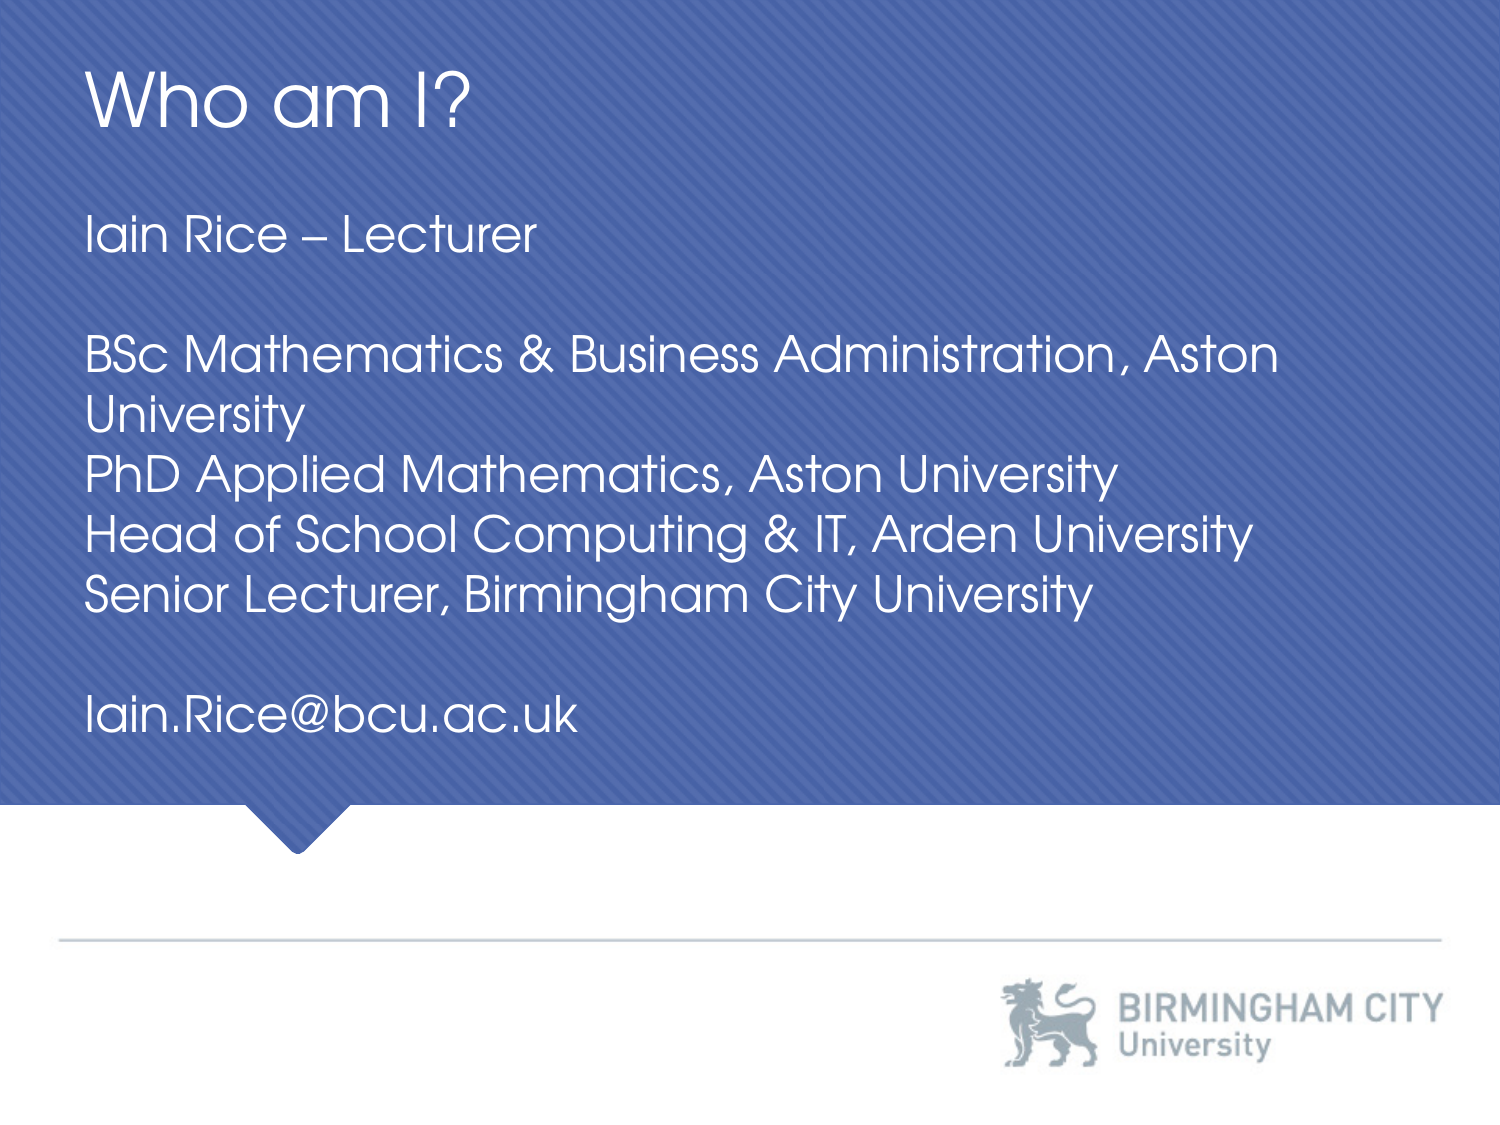

Who am I?

Iain Rice – Lecturer

BSc Mathematics & Business Administration, Aston University
PhD Applied Mathematics, Aston University
Head of School Computing & IT, Arden University
Senior Lecturer, Birmingham City University

Iain.Rice@bcu.ac.uk